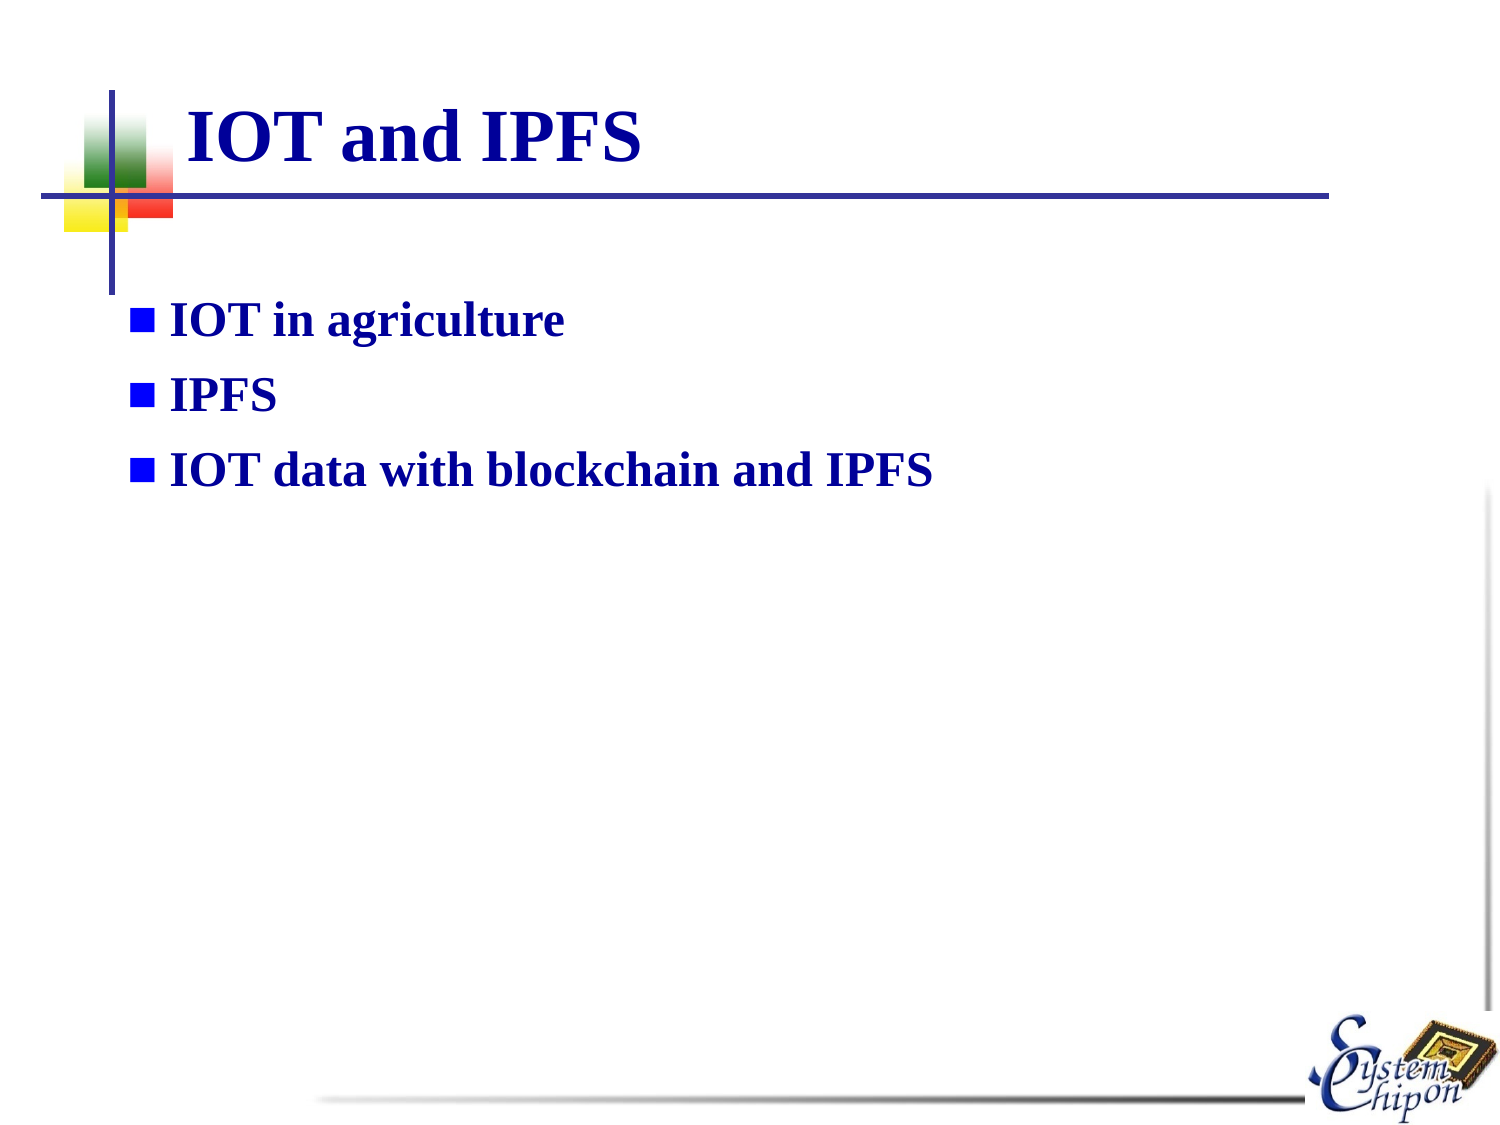

# IOT and IPFS
IOT in agriculture
IPFS
IOT data with blockchain and IPFS